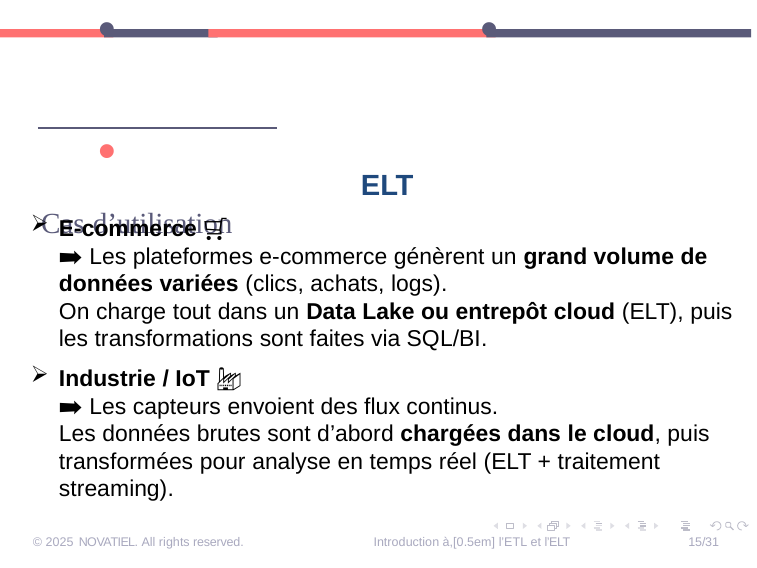

•	•
Cas d’utilisation
•

ELT
E-commerce 🛒
➡ Les plateformes e-commerce génèrent un grand volume de données variées (clics, achats, logs).
On charge tout dans un Data Lake ou entrepôt cloud (ELT), puis les transformations sont faites via SQL/BI.
Industrie / IoT 🏭
➡ Les capteurs envoient des flux continus.
Les données brutes sont d’abord chargées dans le cloud, puis transformées pour analyse en temps réel (ELT + traitement streaming).
© 2025 NOVATIEL. All rights reserved.
Introduction à,[0.5em] l’ETL et l’ELT
15/31